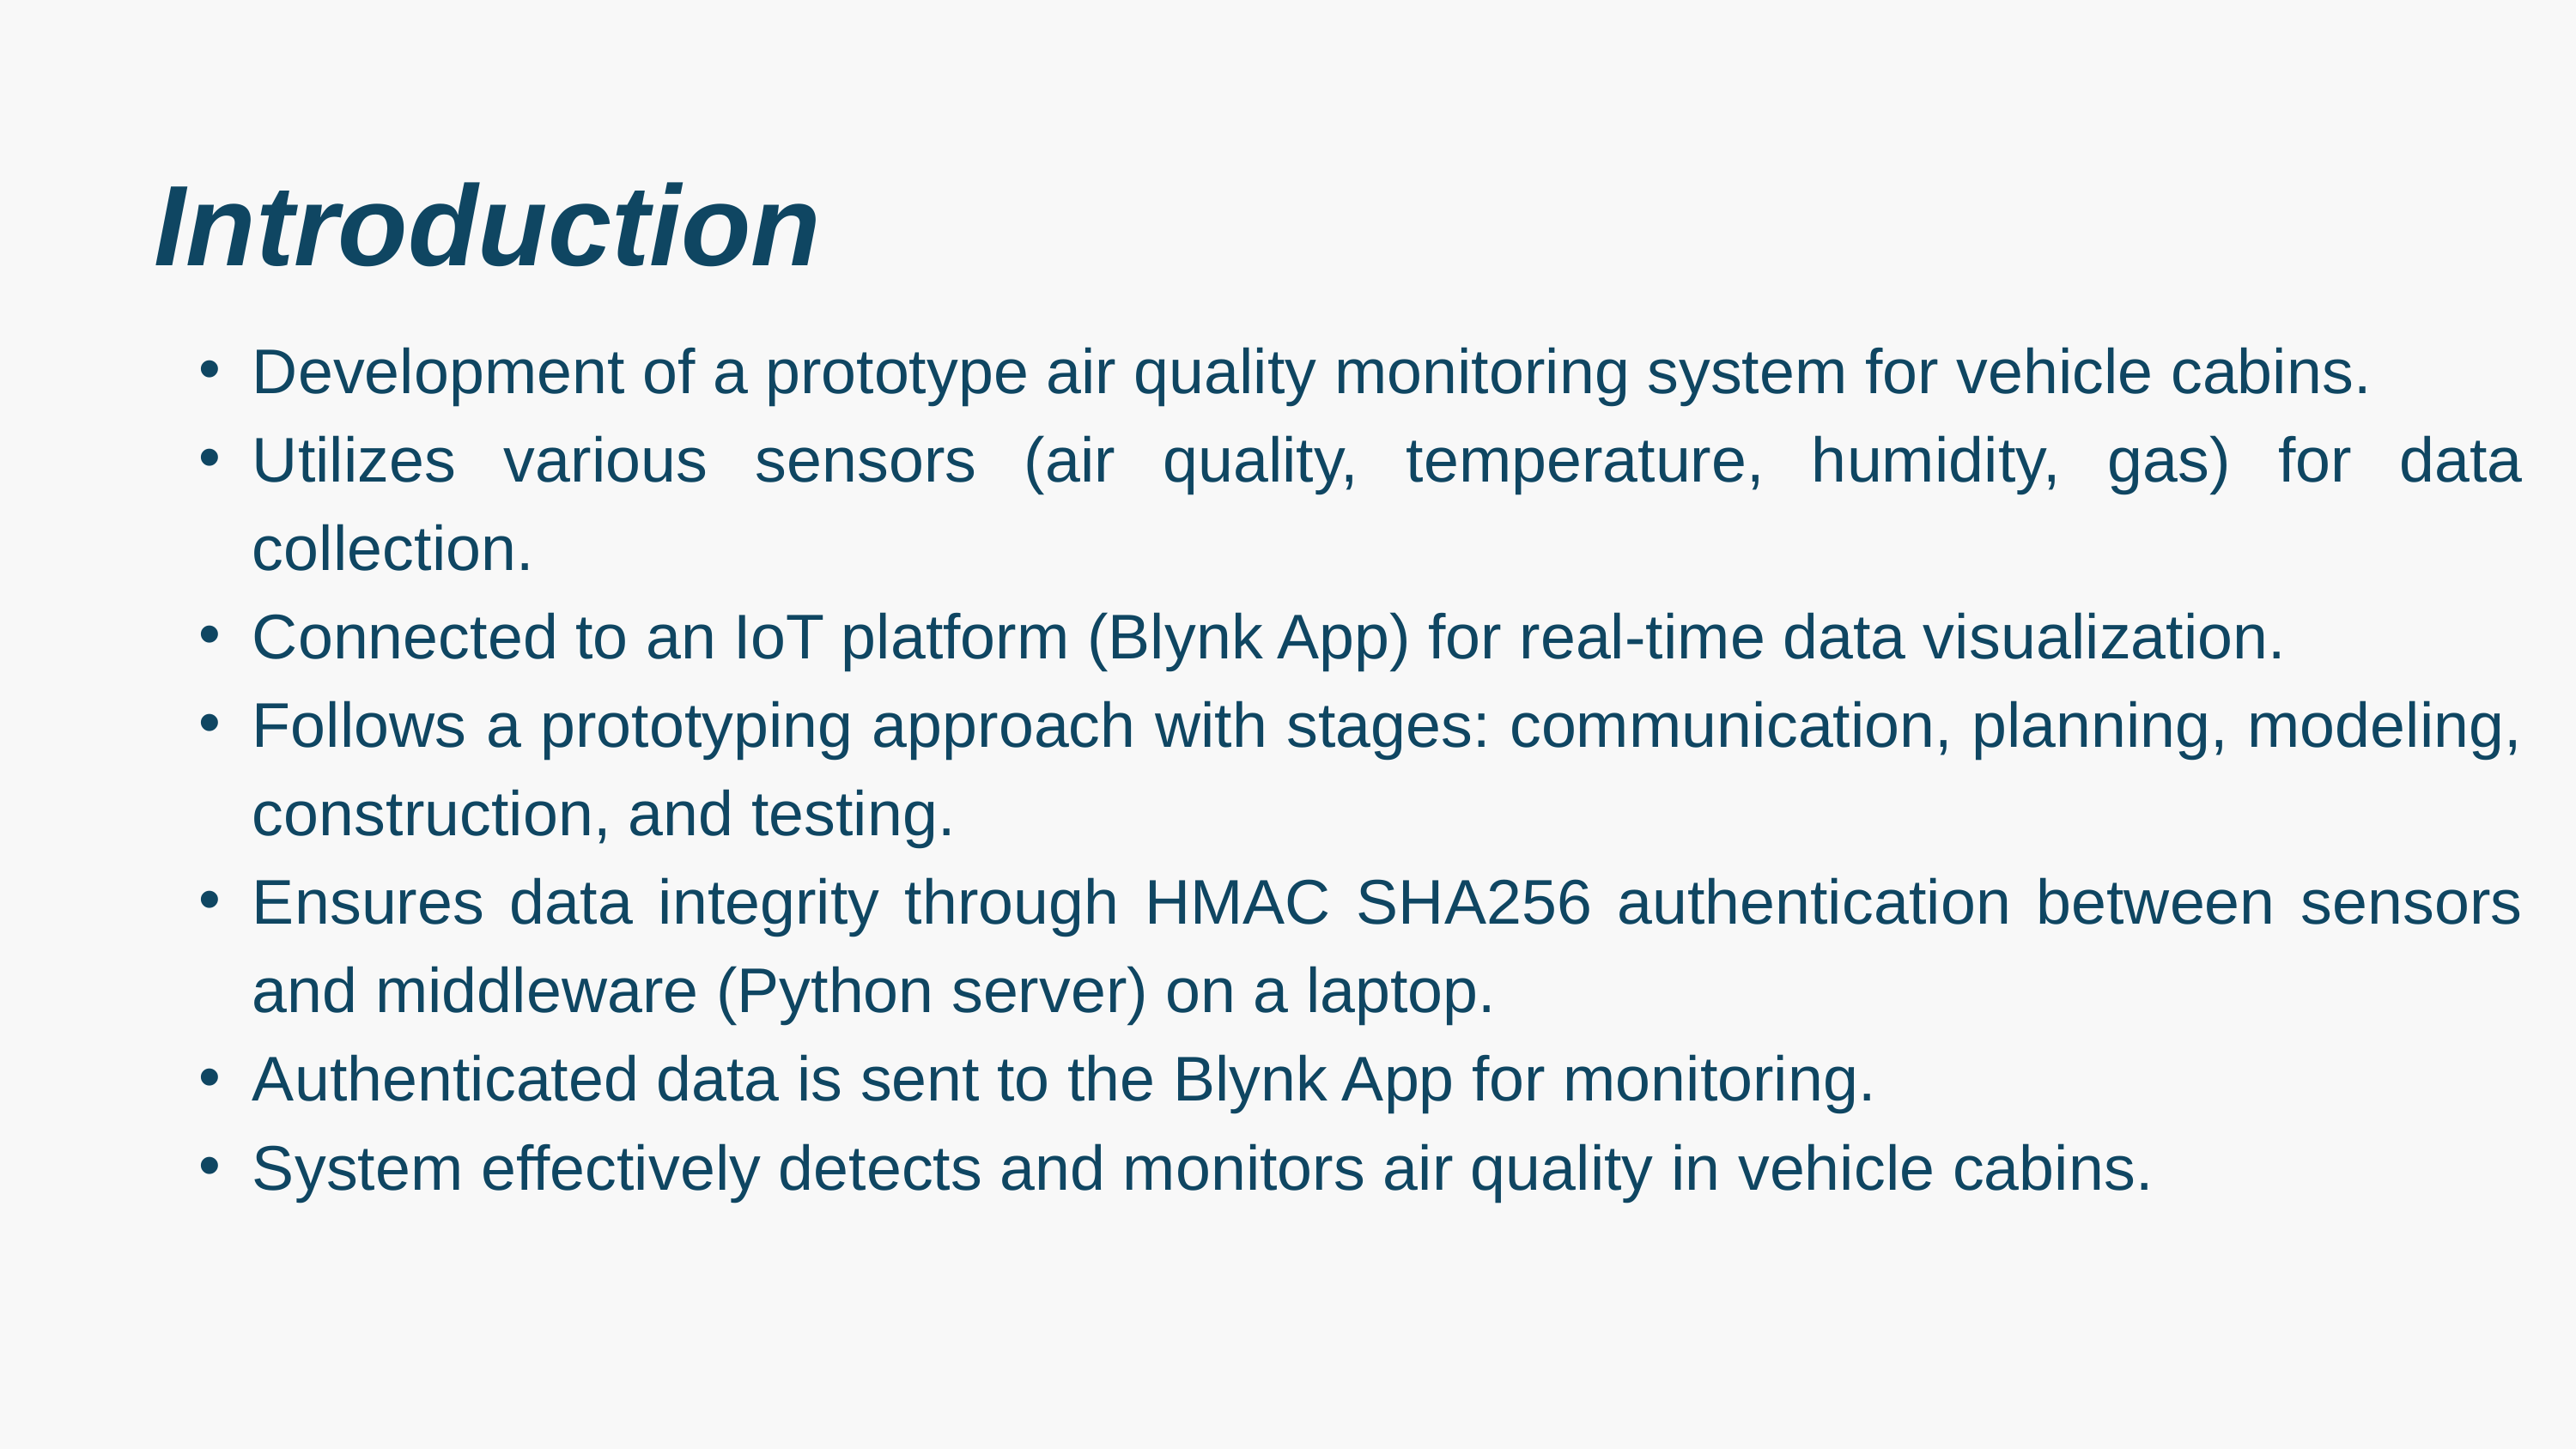

Introduction
Development of a prototype air quality monitoring system for vehicle cabins.
Utilizes various sensors (air quality, temperature, humidity, gas) for data collection.
Connected to an IoT platform (Blynk App) for real-time data visualization.
Follows a prototyping approach with stages: communication, planning, modeling, construction, and testing.
Ensures data integrity through HMAC SHA256 authentication between sensors and middleware (Python server) on a laptop.
Authenticated data is sent to the Blynk App for monitoring.
System effectively detects and monitors air quality in vehicle cabins.